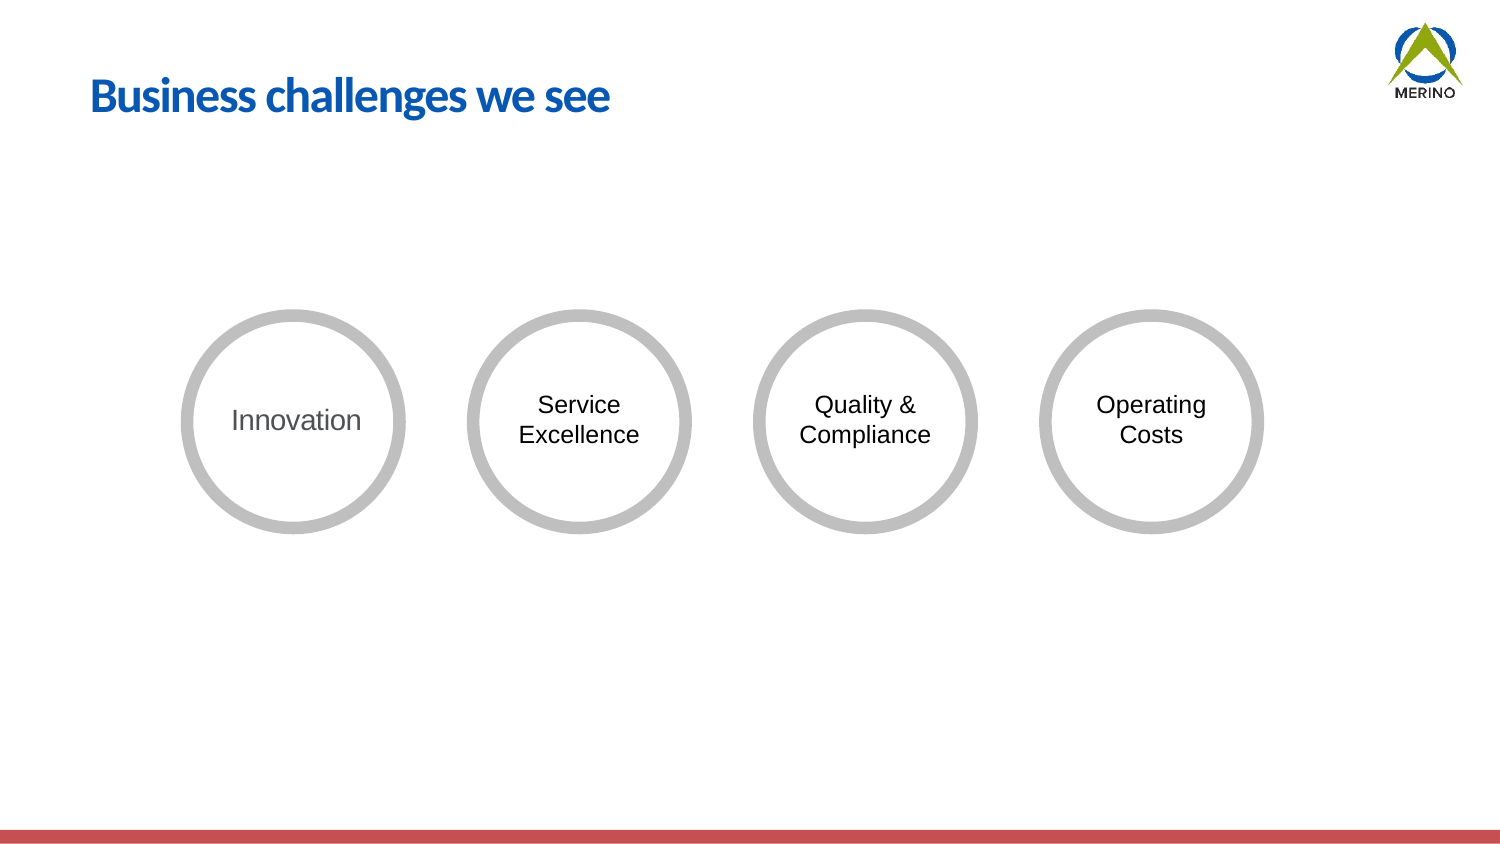

# Business challenges we see

Innovation

Service Excellence

Quality & Compliance

Operating Costs